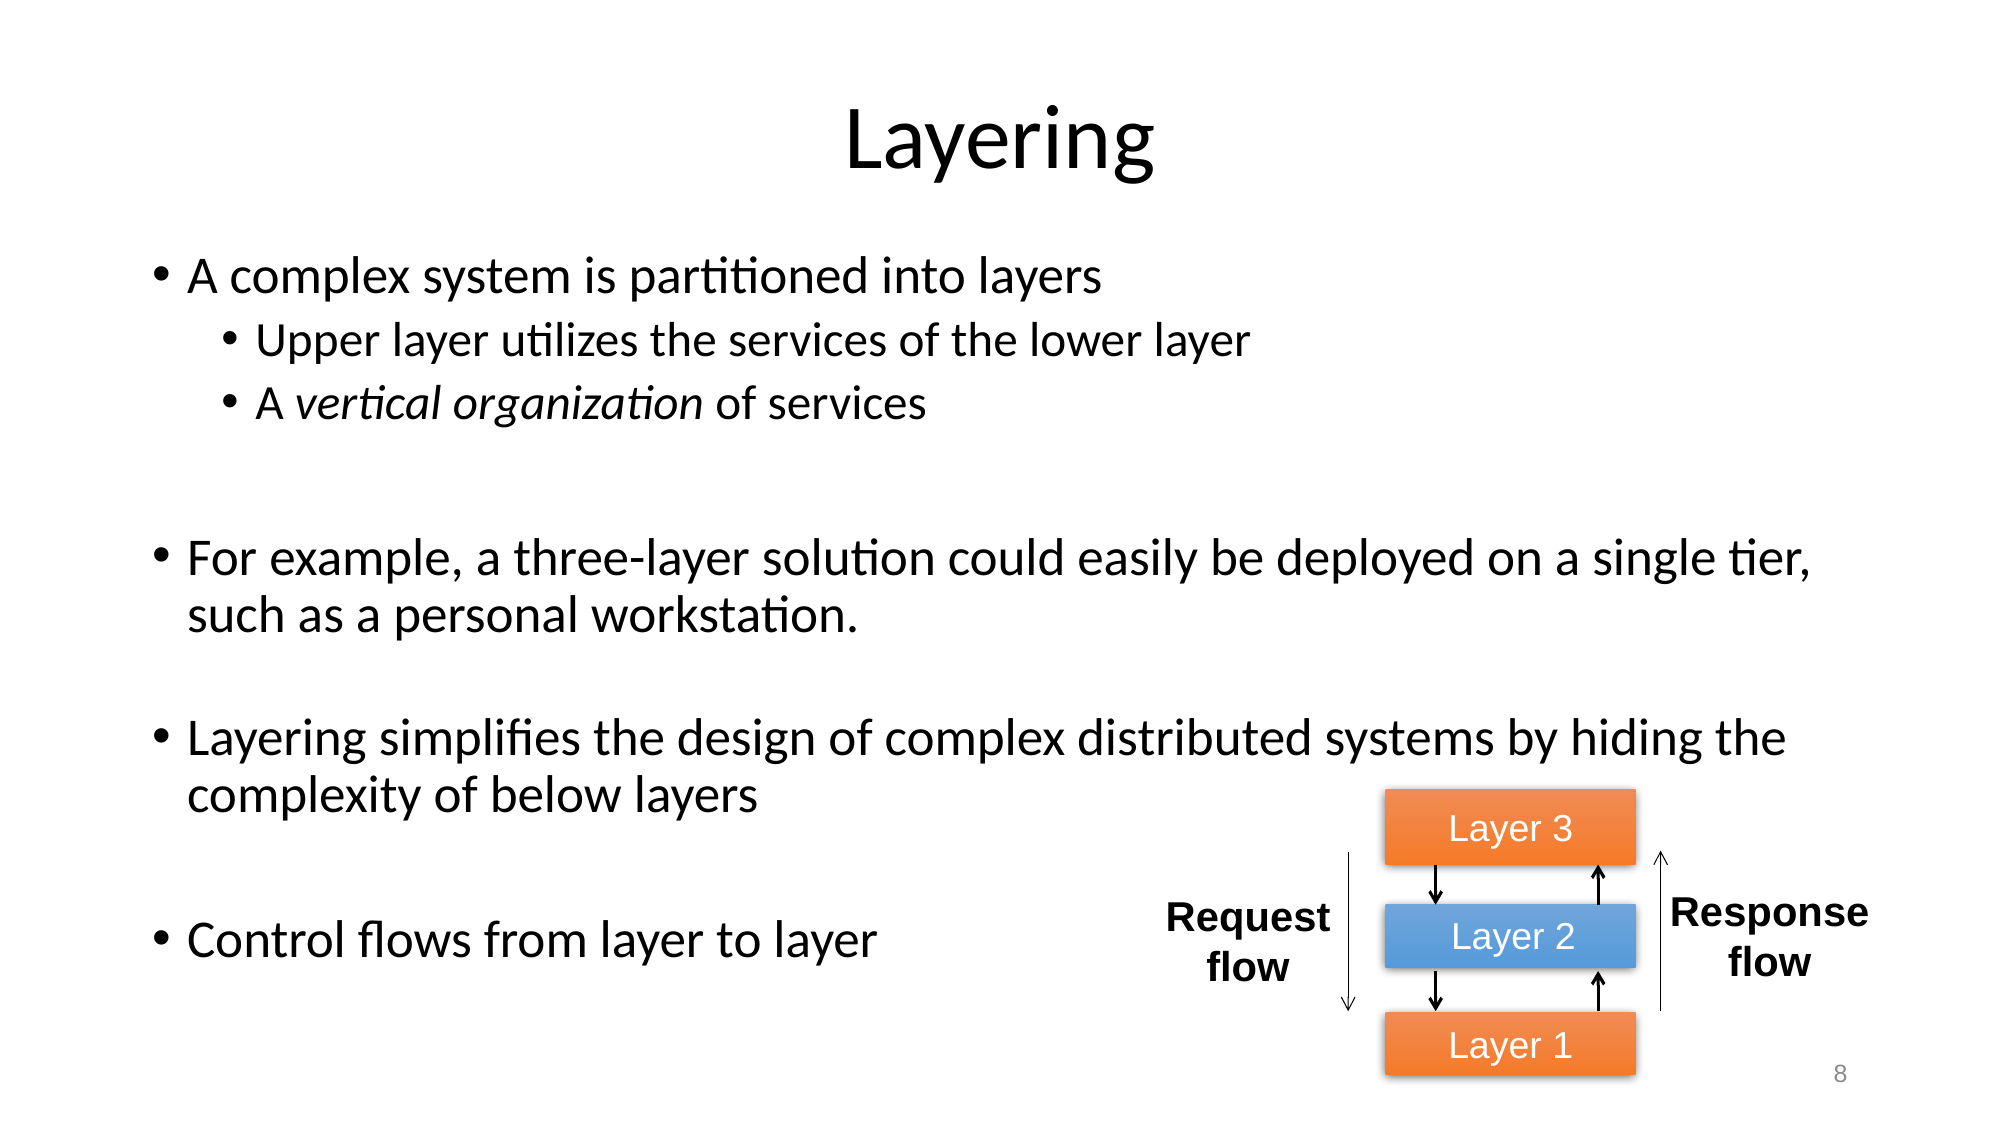

# Layering
A complex system is partitioned into layers
Upper layer utilizes the services of the lower layer
A vertical organization of services

For example, a three-layer solution could easily be deployed on a single tier, such as a personal workstation.

Layering simplifies the design of complex distributed systems by hiding the complexity of below layers

Control flows from layer to layer

Layer 3
Response
flow
Request
flow
Layer 2

Layer 1
8